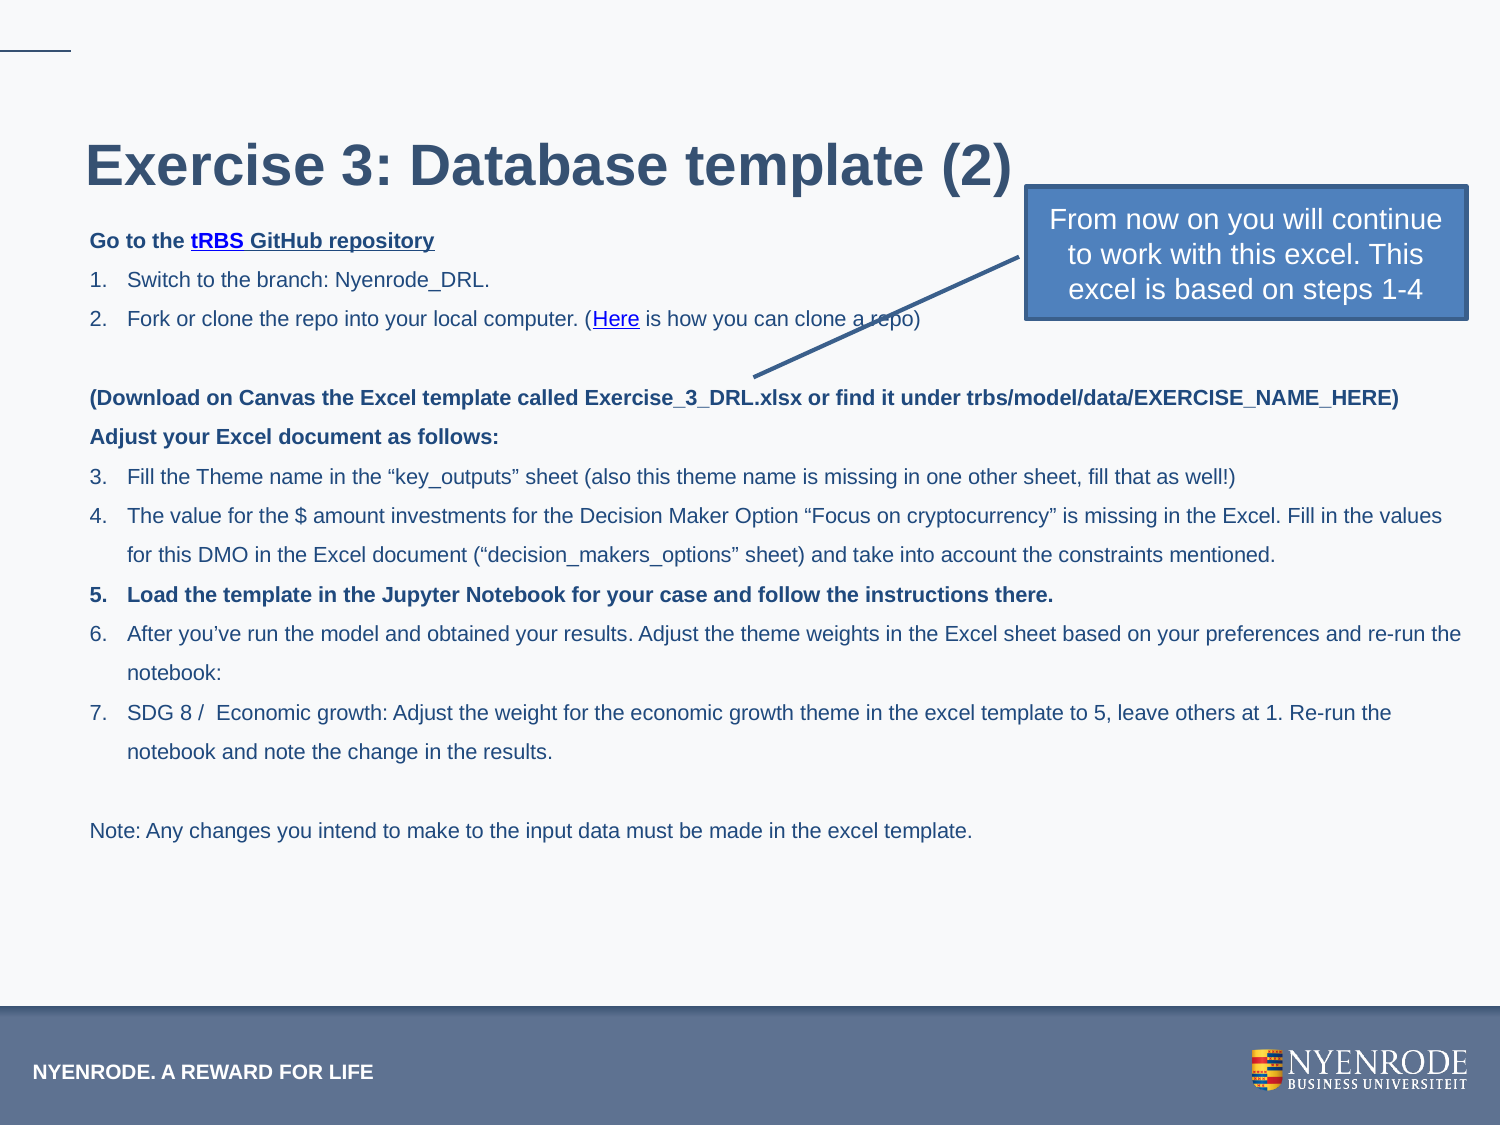

Exercise 3: Database template (2)
From now on you will continue to work with this excel. This excel is based on steps 1-4
Go to the tRBS GitHub repository
Switch to the branch: Nyenrode_DRL.
Fork or clone the repo into your local computer. (Here is how you can clone a repo)

(Download on Canvas the Excel template called Exercise_3_DRL.xlsx or find it under trbs/model/data/EXERCISE_NAME_HERE)
Adjust your Excel document as follows:
Fill the Theme name in the “key_outputs” sheet (also this theme name is missing in one other sheet, fill that as well!)
The value for the $ amount investments for the Decision Maker Option “Focus on cryptocurrency” is missing in the Excel. Fill in the values for this DMO in the Excel document (“decision_makers_options” sheet) and take into account the constraints mentioned.
Load the template in the Jupyter Notebook for your case and follow the instructions there.
After you’ve run the model and obtained your results. Adjust the theme weights in the Excel sheet based on your preferences and re-run the notebook:
SDG 8 /  Economic growth: Adjust the weight for the economic growth theme in the excel template to 5, leave others at 1. Re-run the notebook and note the change in the results.

Note: Any changes you intend to make to the input data must be made in the excel template.